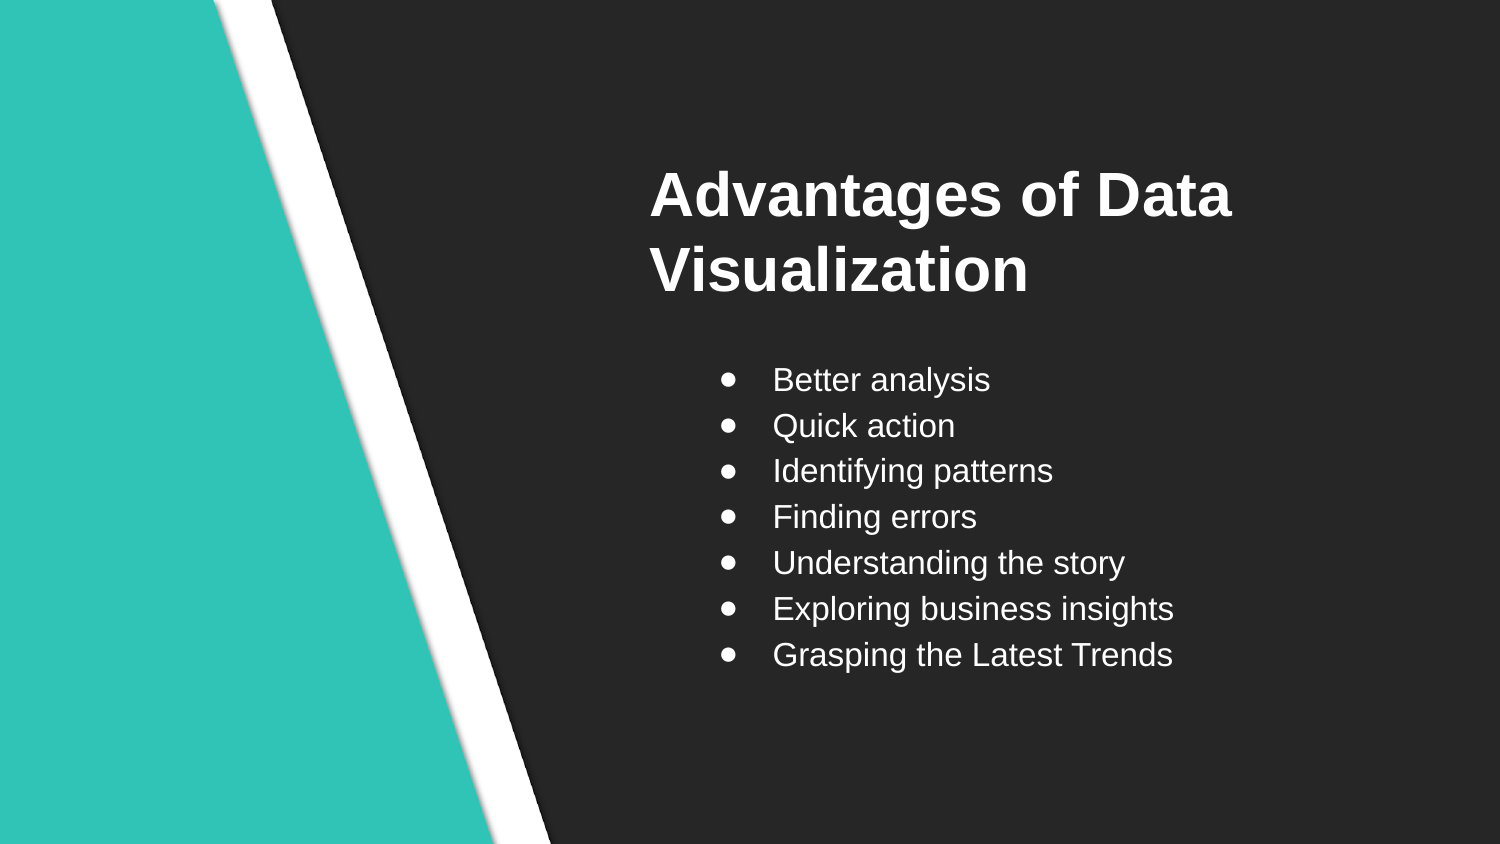

# Advantages of Data Visualization
Better analysis
Quick action
Identifying patterns
Finding errors
Understanding the story
Exploring business insights
Grasping the Latest Trends